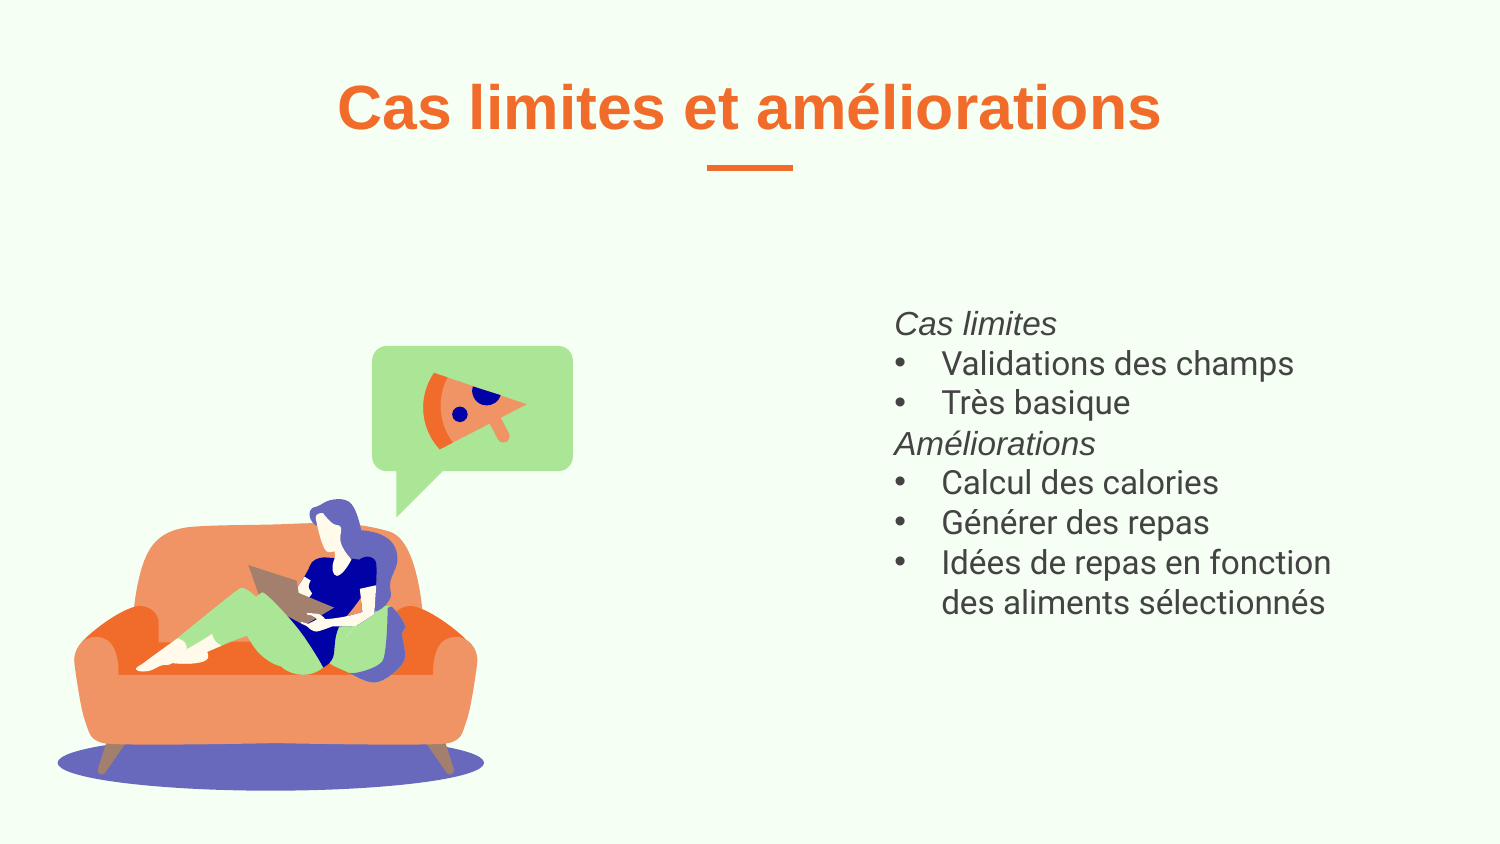

# Cas limites et améliorations
Cas limites
Validations des champs
Très basique
Améliorations
Calcul des calories
Générer des repas
Idées de repas en fonction des aliments sélectionnés